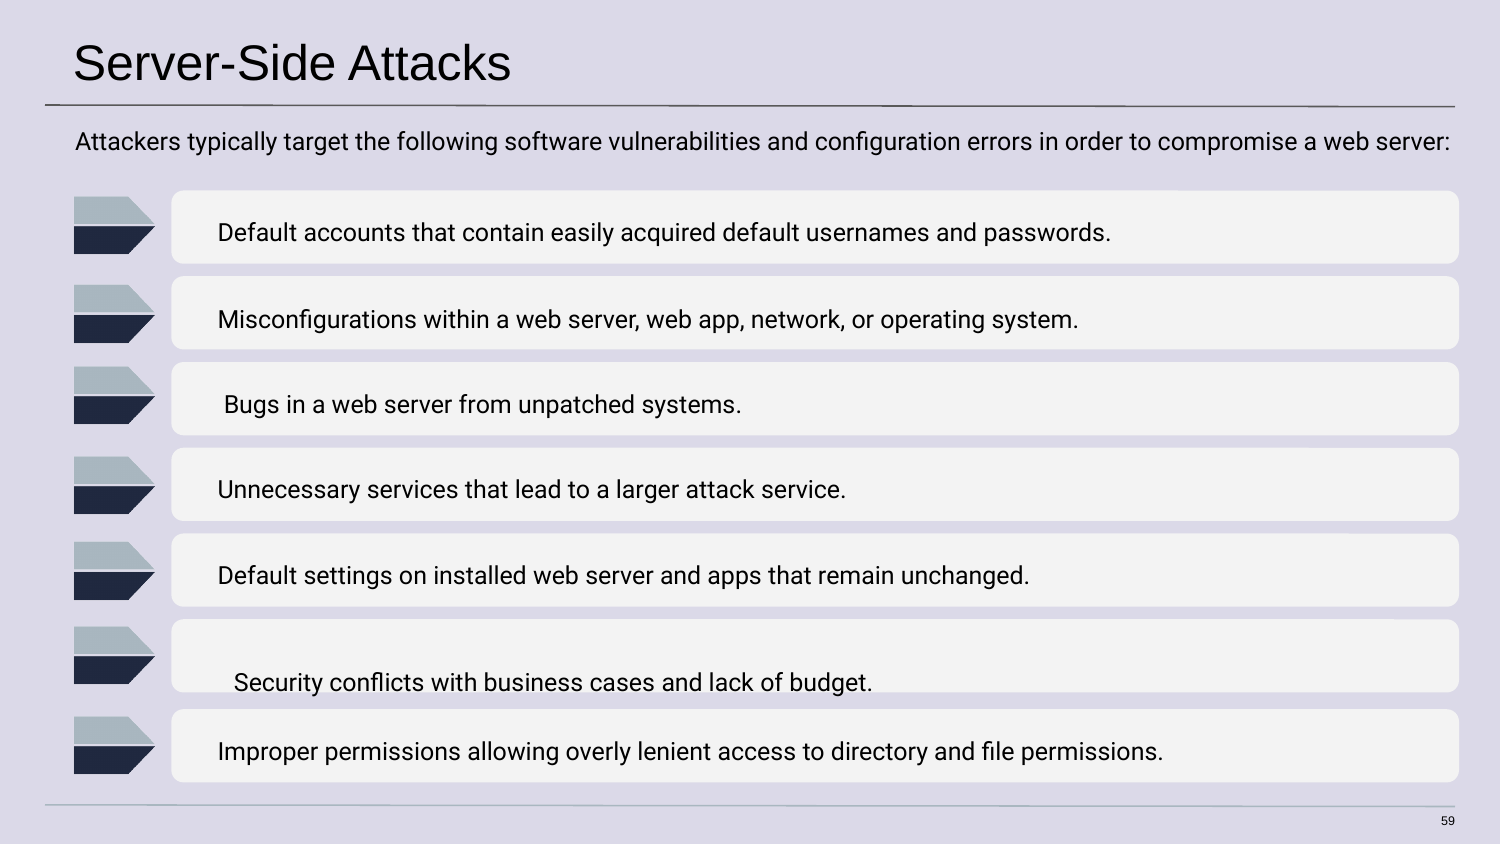

# Server-Side Attacks
Attackers typically target the following software vulnerabilities and configuration errors in order to compromise a web server:

Default accounts that contain easily acquired default usernames and passwords.
Misconfigurations within a web server, web app, network, or operating system.
 Bugs in a web server from unpatched systems.
Unnecessary services that lead to a larger attack service.
Default settings on installed web server and apps that remain unchanged.
 Security conflicts with business cases and lack of budget.
Improper permissions allowing overly lenient access to directory and file permissions.
59